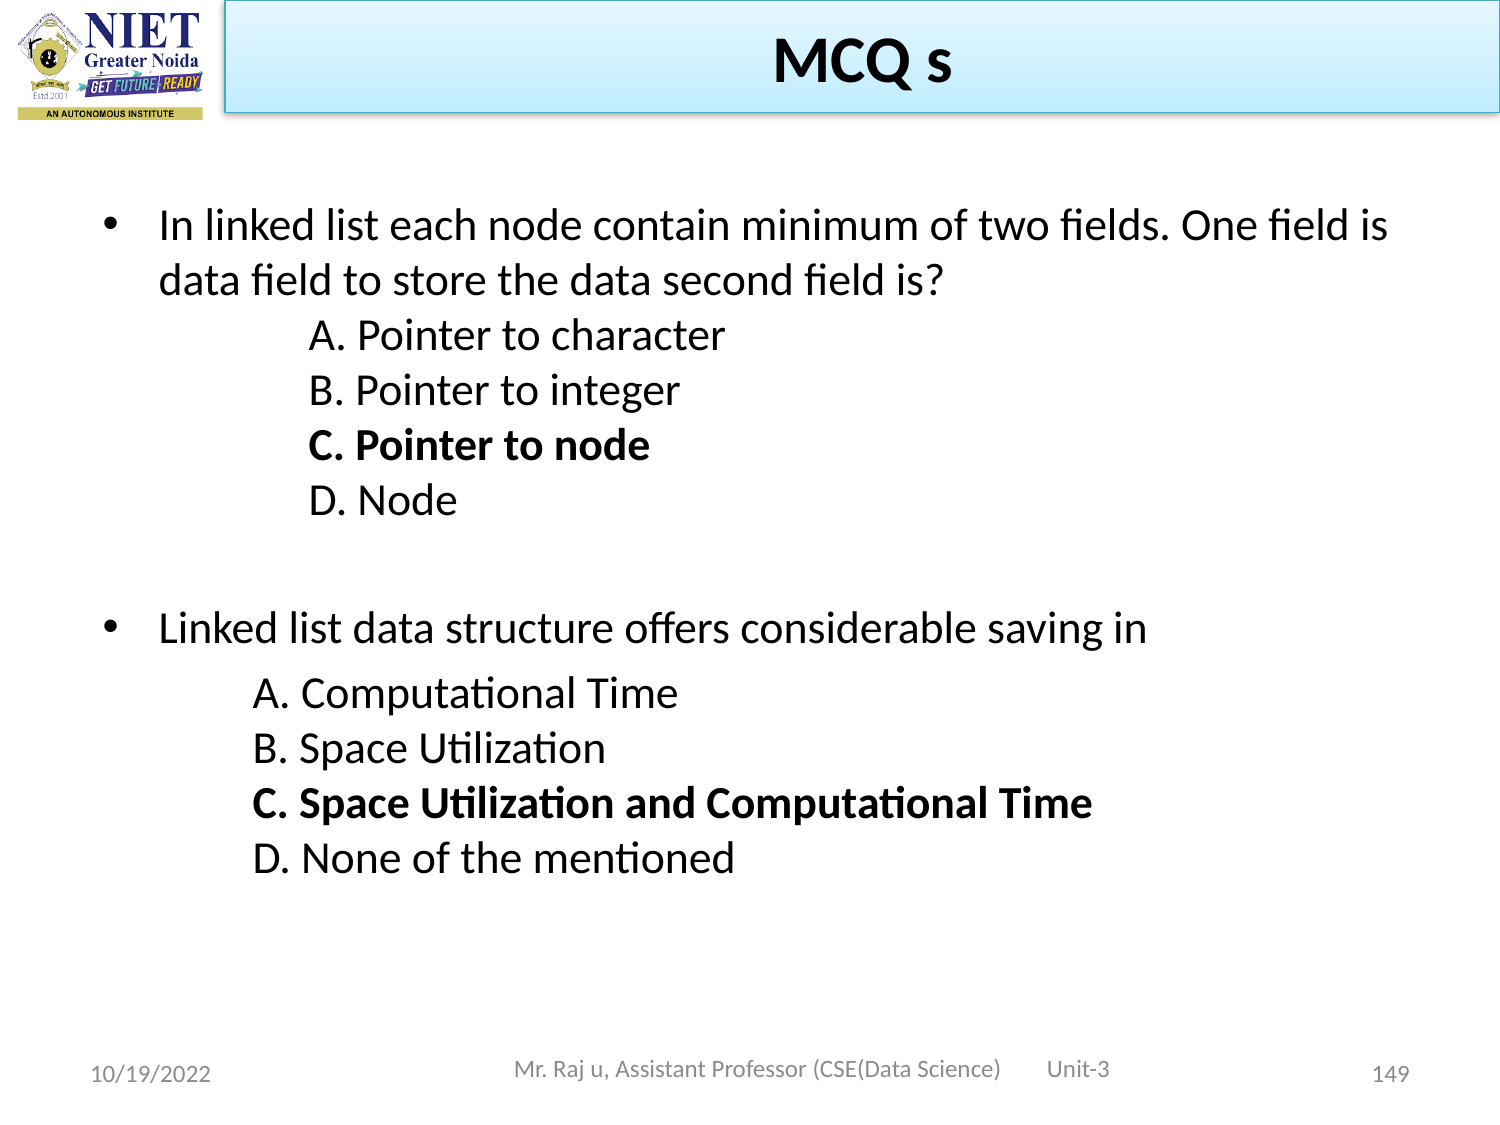

MCQ s
In linked list each node contain minimum of two fields. One field is data field to store the data second field is?
	A. Pointer to character
	B. Pointer to integer
	C. Pointer to node
	D. Node

Linked list data structure offers considerable saving in
	A. Computational Time
	B. Space Utilization
	C. Space Utilization and Computational Time
	D. None of the mentioned

Mr. Raj u, Assistant Professor (CSE(Data Science)        Unit-3
10/19/2022
149